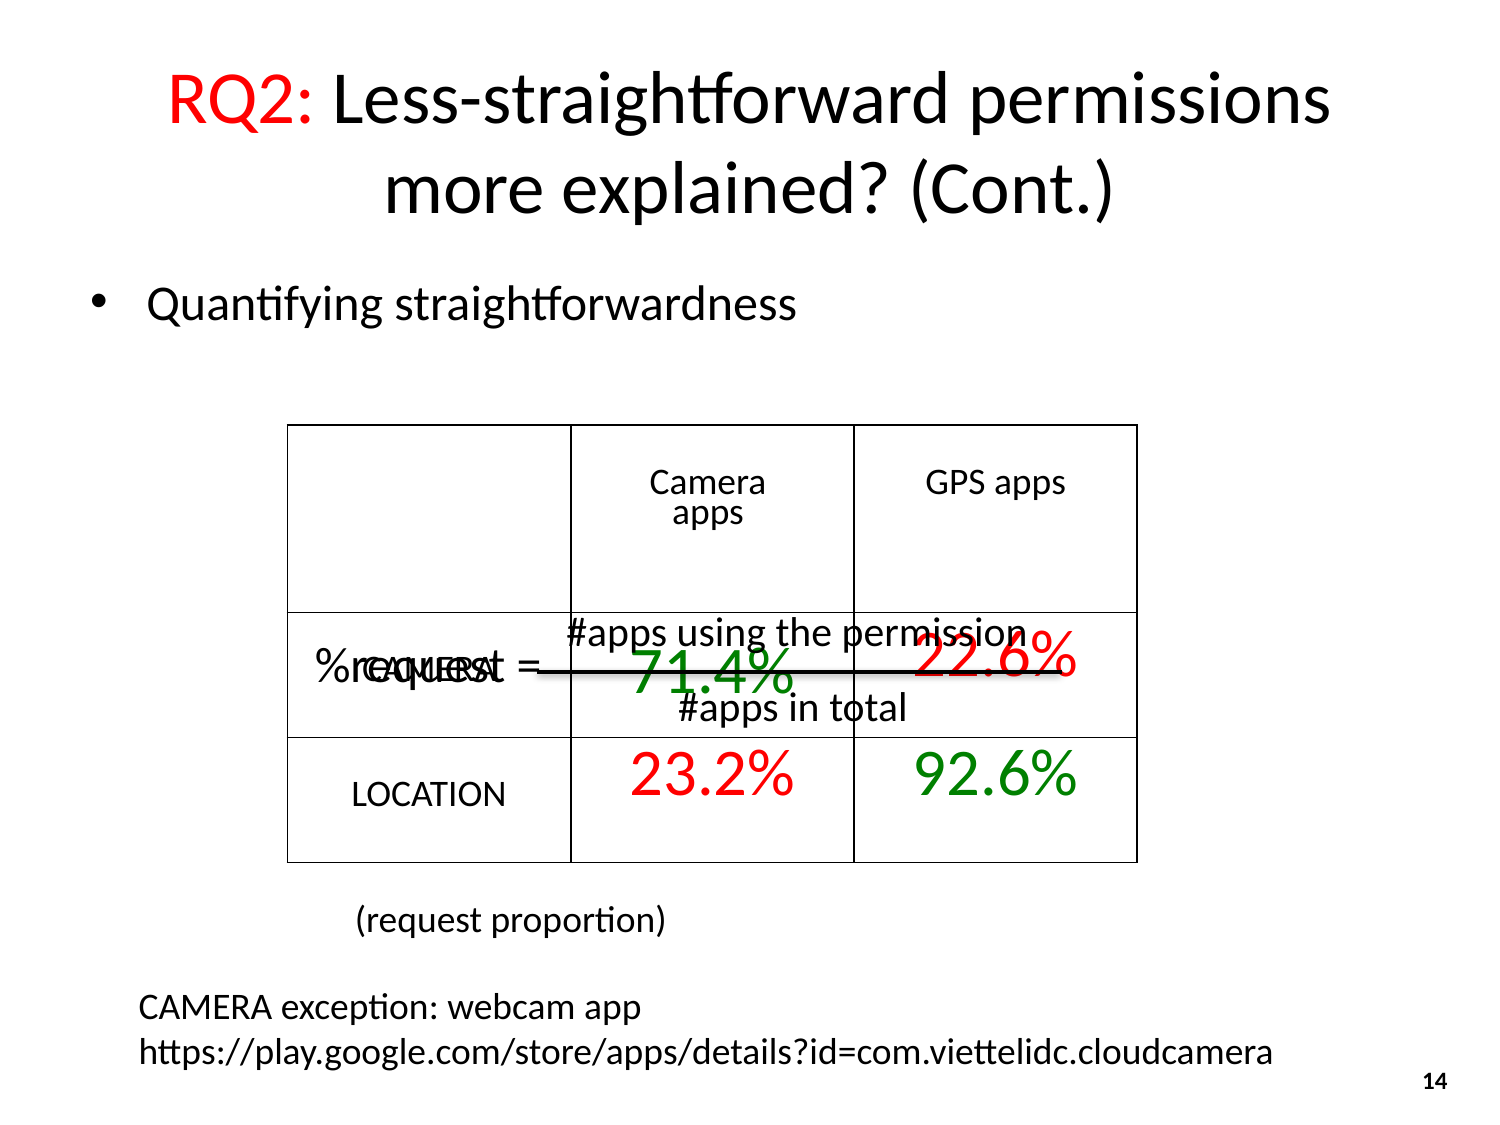

# RQ2: Less-straightforward permissions more explained? (Cont.)
Quantifying straightforwardness

|  | Camera apps | GPS apps |
| --- | --- | --- |
| CAMERA | 71.4% | 22.6% |
| LOCATION | 23.2% | 92.6% |
#apps using the permission
%request =
#apps in total
(request proportion)
CAMERA exception: webcam app
https://play.google.com/store/apps/details?id=com.viettelidc.cloudcamera
14